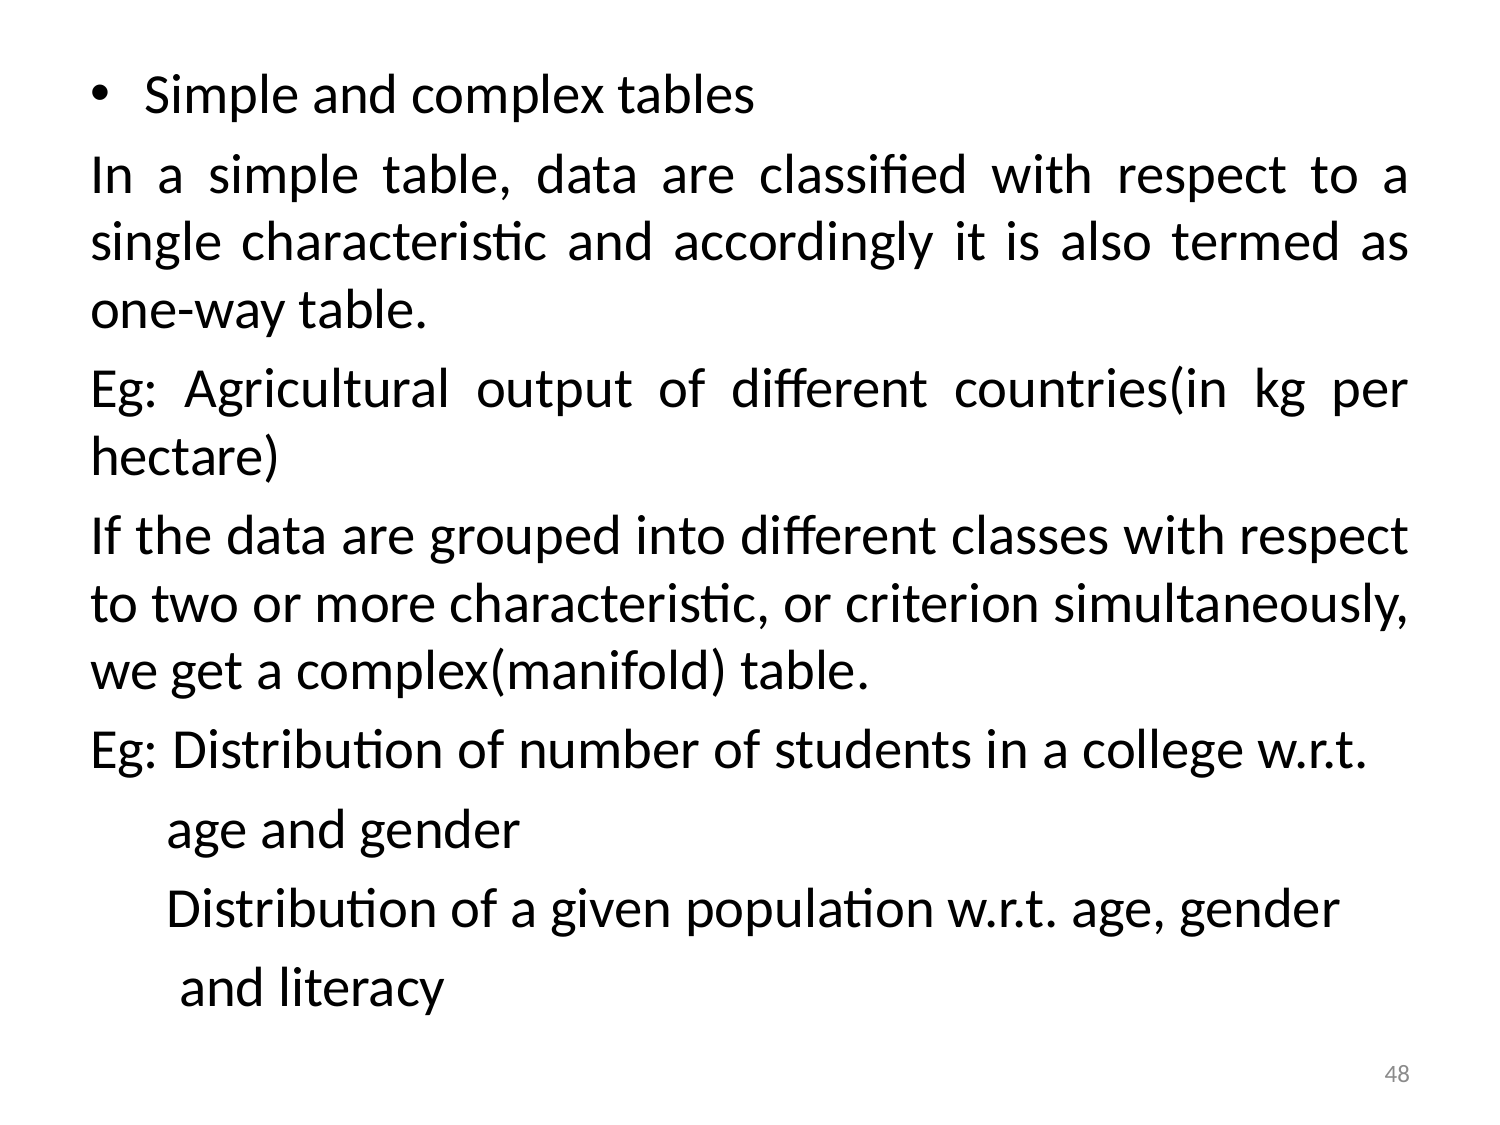

Simple and complex tables
In a simple table, data are classified with respect to a single characteristic and accordingly it is also termed as one-way table.
Eg: Agricultural output of different countries(in kg per hectare)
If the data are grouped into different classes with respect to two or more characteristic, or criterion simultaneously, we get a complex(manifold) table.
Eg: Distribution of number of students in a college w.r.t.
      age and gender
      Distribution of a given population w.r.t. age, gender
       and literacy

48